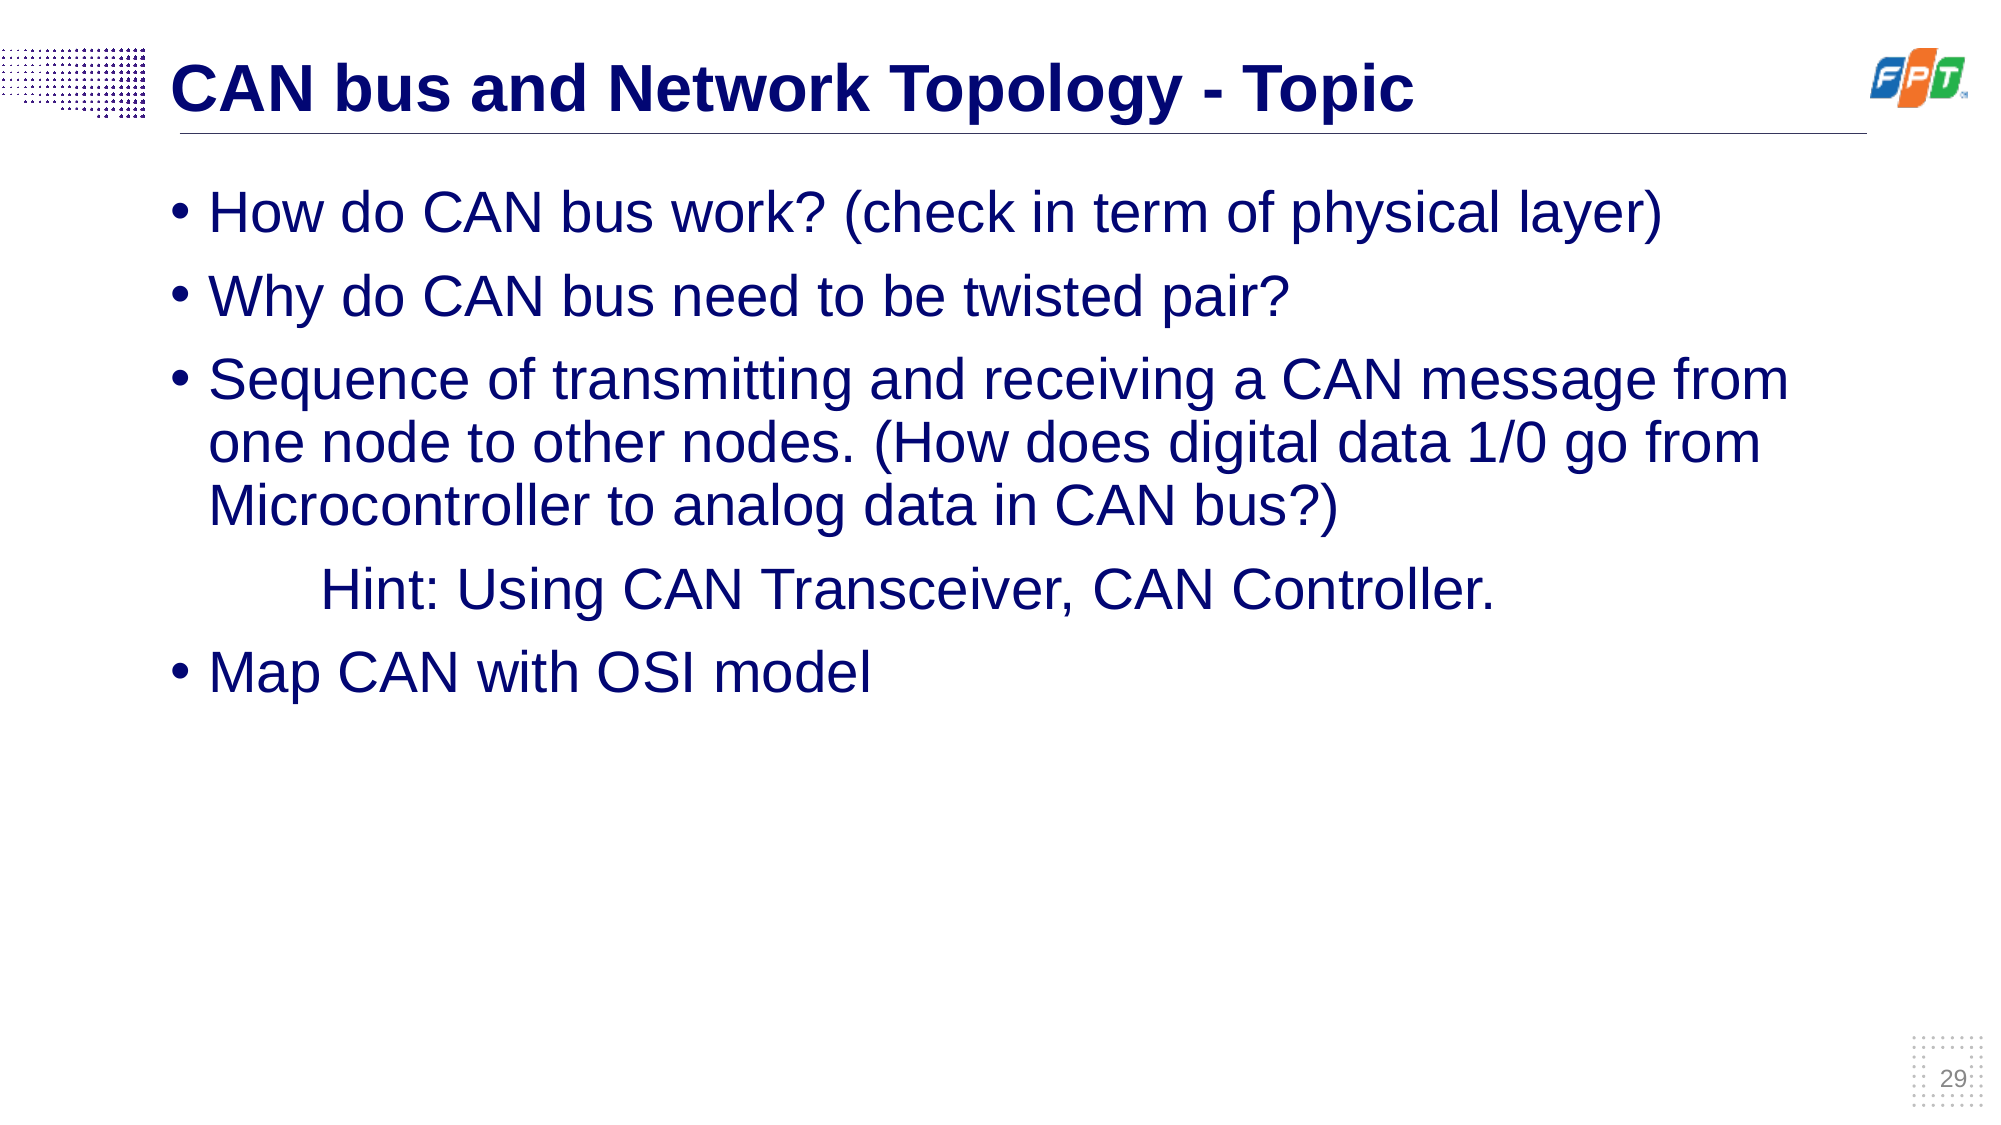

# CAN bus and Network Topology - Topic
How do CAN bus work? (check in term of physical layer)
Why do CAN bus need to be twisted pair?
Sequence of transmitting and receiving a CAN message from one node to other nodes. (How does digital data 1/0 go from Microcontroller to analog data in CAN bus?)
	Hint: Using CAN Transceiver, CAN Controller.
Map CAN with OSI model
29